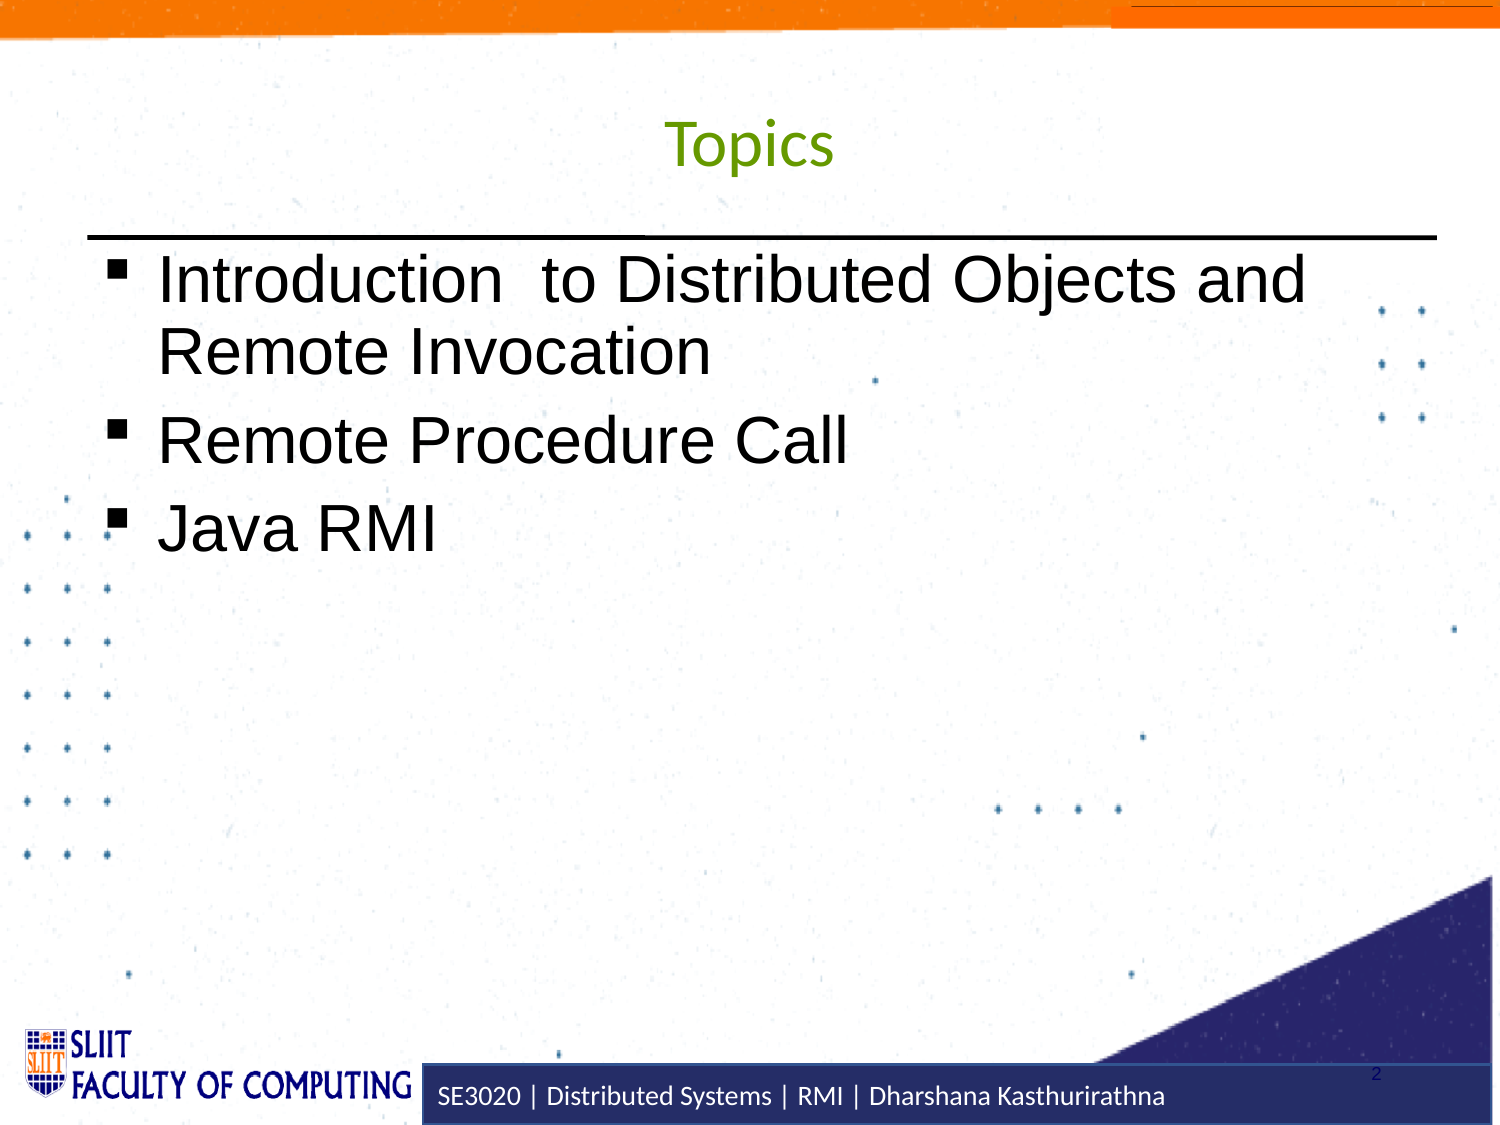

# Topics
Introduction  to Distributed Objects and Remote Invocation
Remote Procedure Call
Java RMI

2